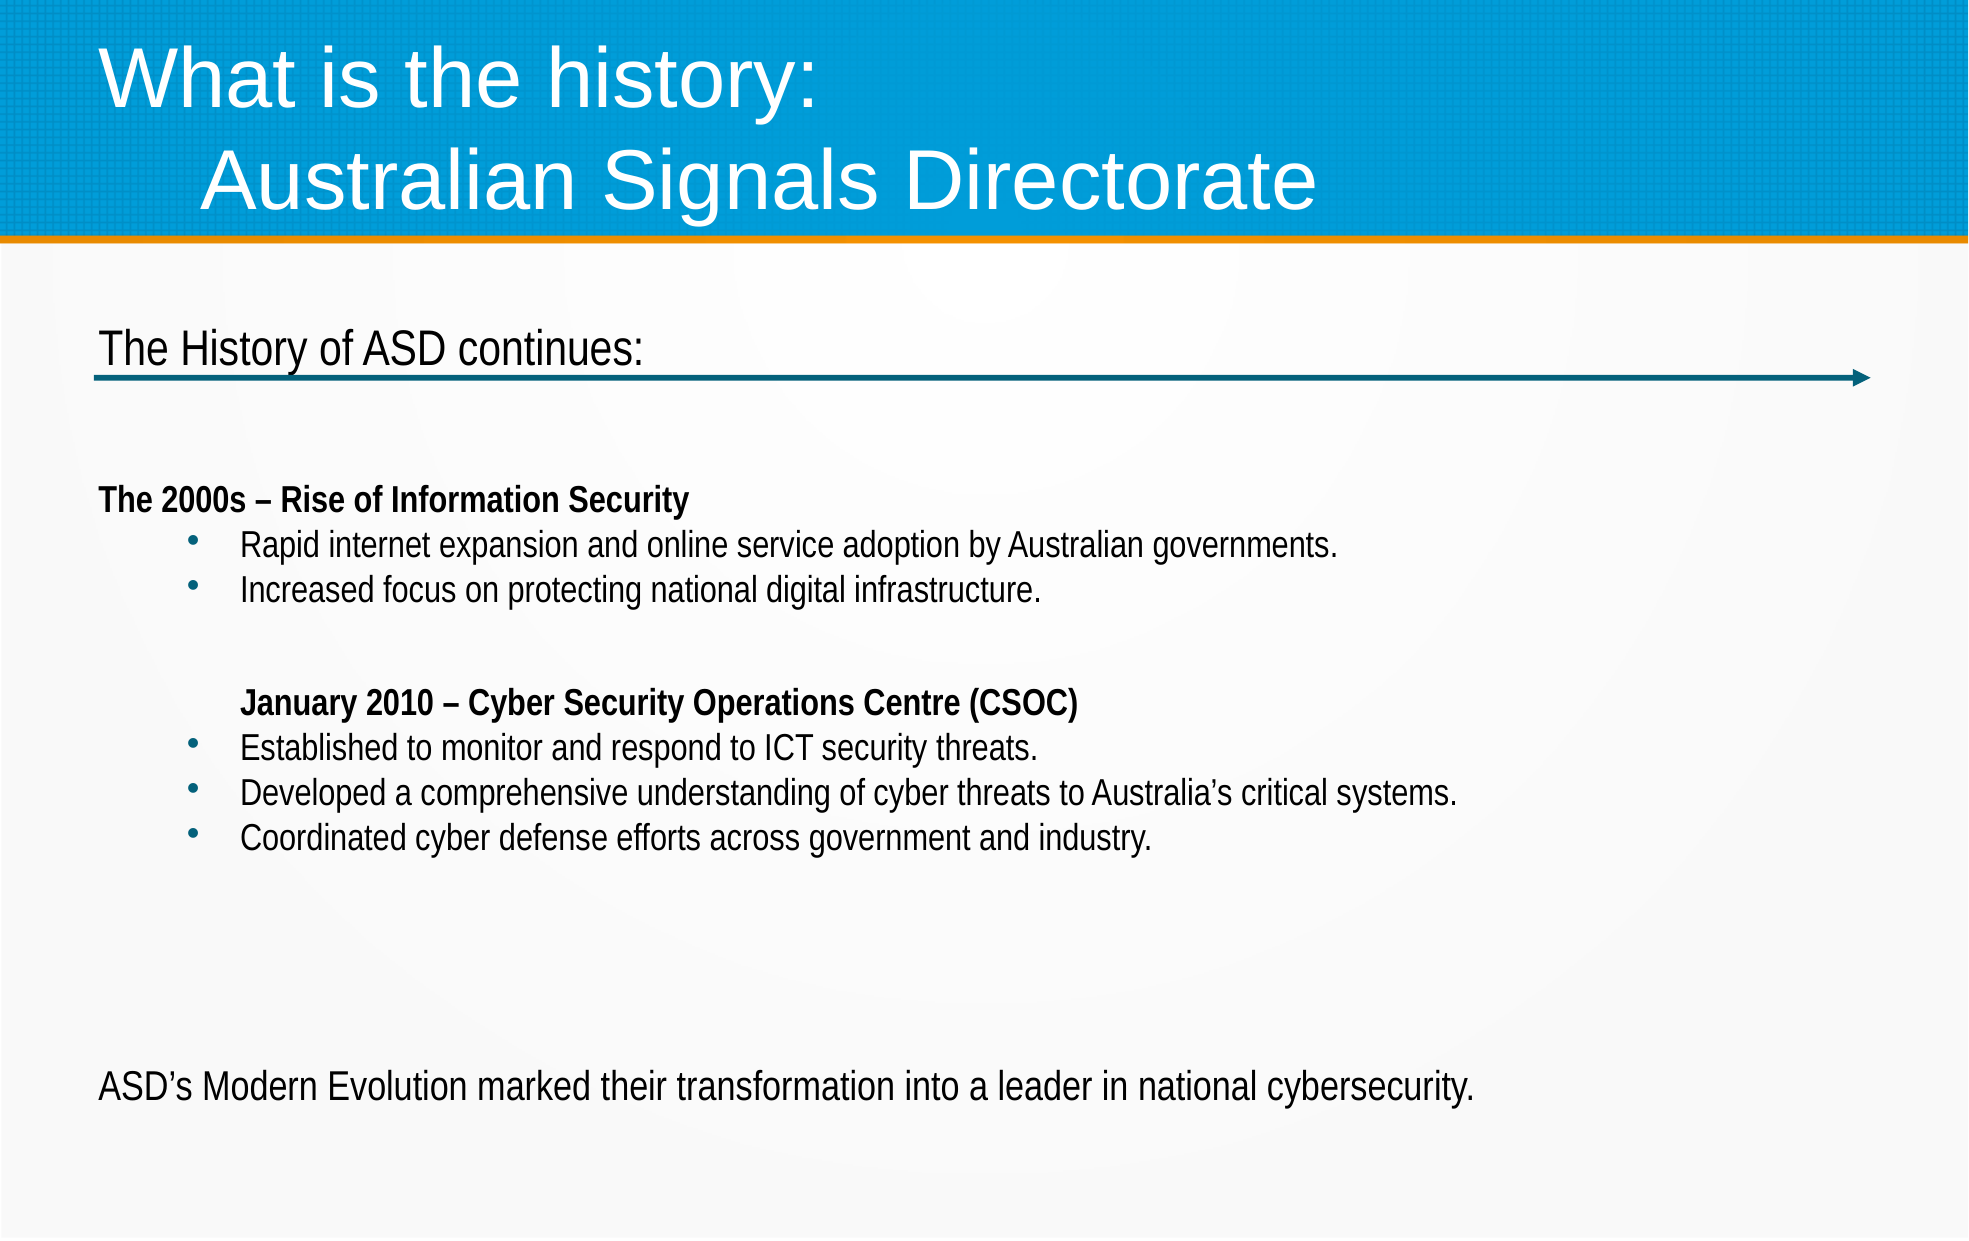

# What is the history: Australian Signals Directorate
The History of ASD continues:

The 2000s – Rise of Information Security
Rapid internet expansion and online service adoption by Australian governments.
Increased focus on protecting national digital infrastructure.

January 2010 – Cyber Security Operations Centre (CSOC)
Established to monitor and respond to ICT security threats.
Developed a comprehensive understanding of cyber threats to Australia’s critical systems.
Coordinated cyber defense efforts across government and industry.

ASD’s Modern Evolution marked their transformation into a leader in national cybersecurity.